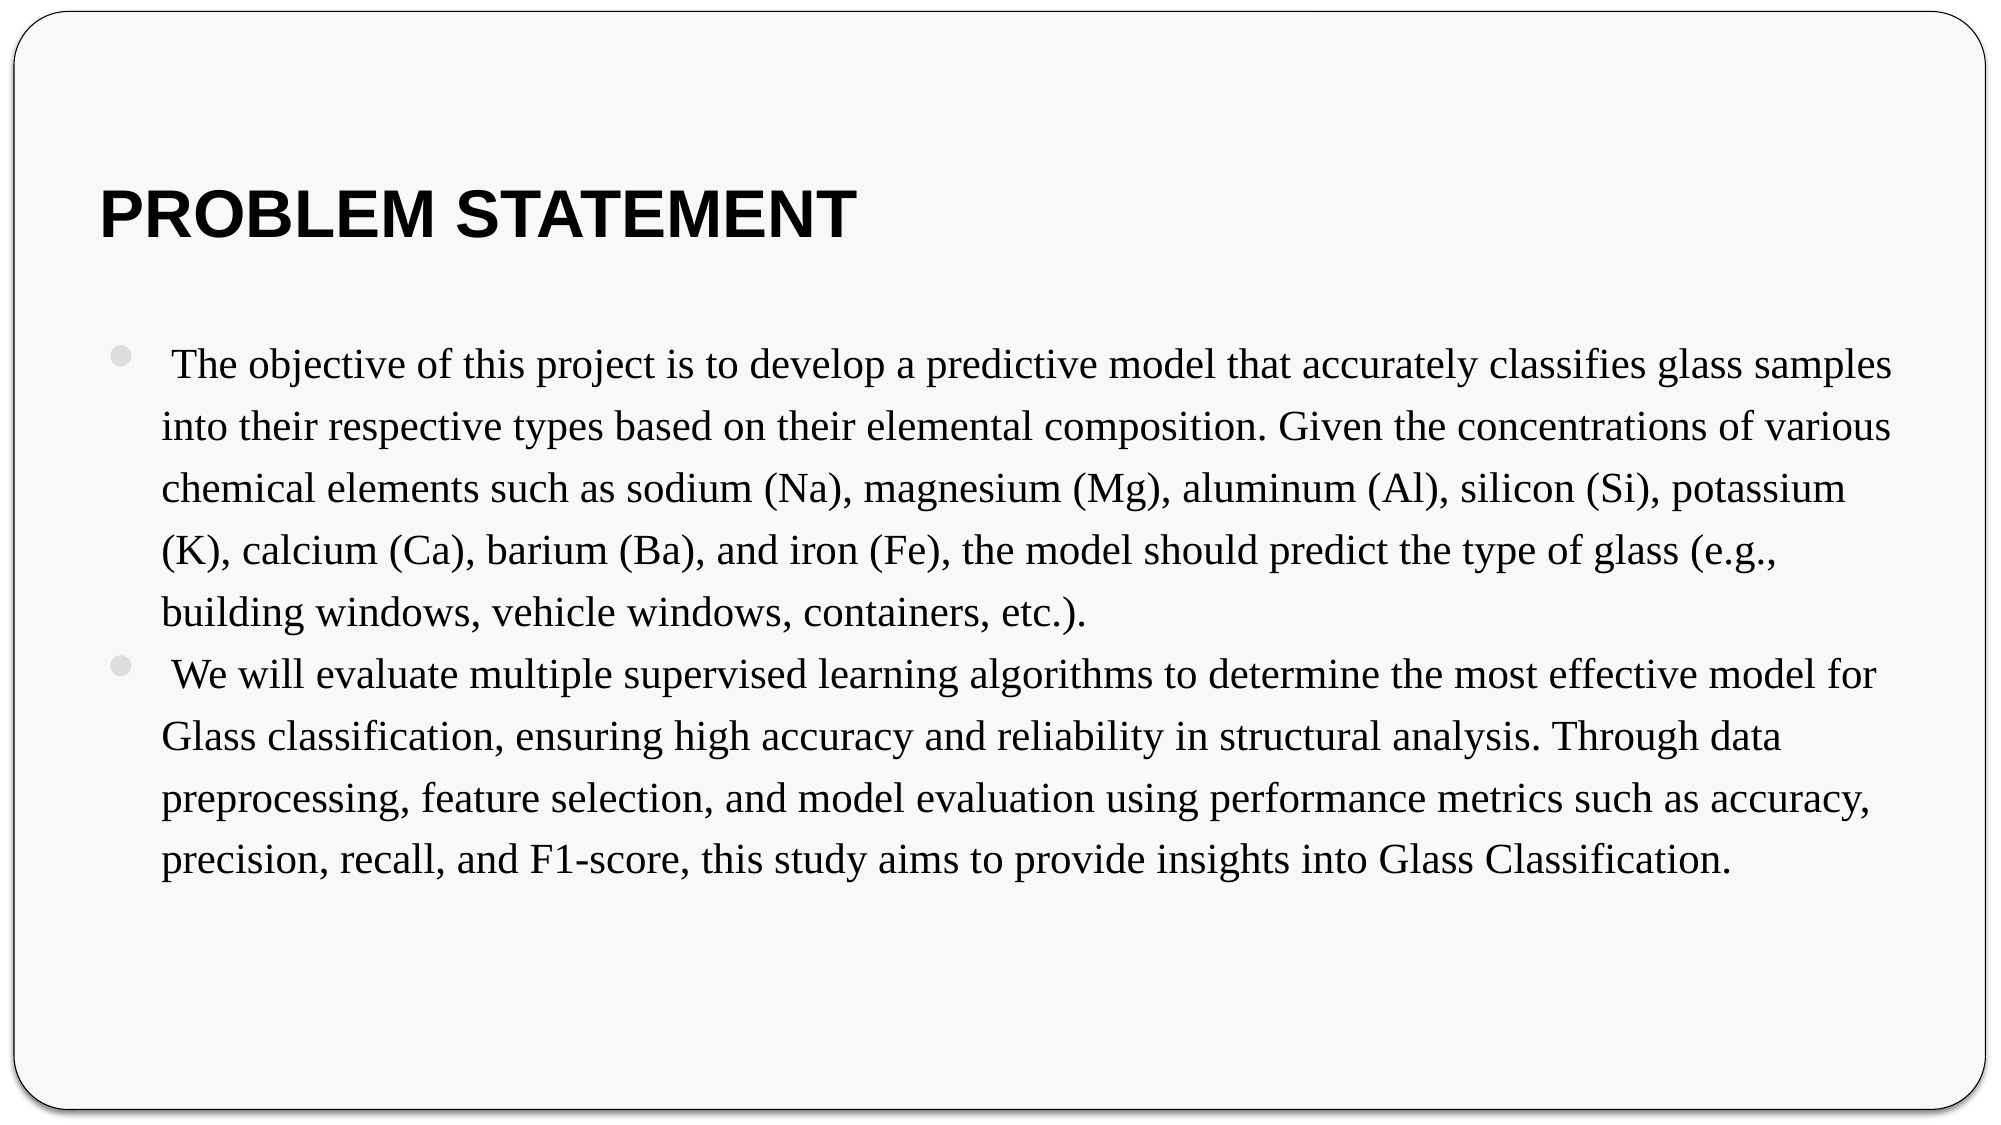

# PROBLEM STATEMENT
   The objective of this project is to develop a predictive model that accurately classifies glass samples
     into their respective types based on their elemental composition. Given the concentrations of various
     chemical elements such as sodium (Na), magnesium (Mg), aluminum (Al), silicon (Si), potassium
     (K), calcium (Ca), barium (Ba), and iron (Fe), the model should predict the type of glass (e.g.,
     building windows, vehicle windows, containers, etc.).
   We will evaluate multiple supervised learning algorithms to determine the most effective model for
     Glass classification, ensuring high accuracy and reliability in structural analysis. Through data
     preprocessing, feature selection, and model evaluation using performance metrics such as accuracy,
     precision, recall, and F1-score, this study aims to provide insights into Glass Classification.